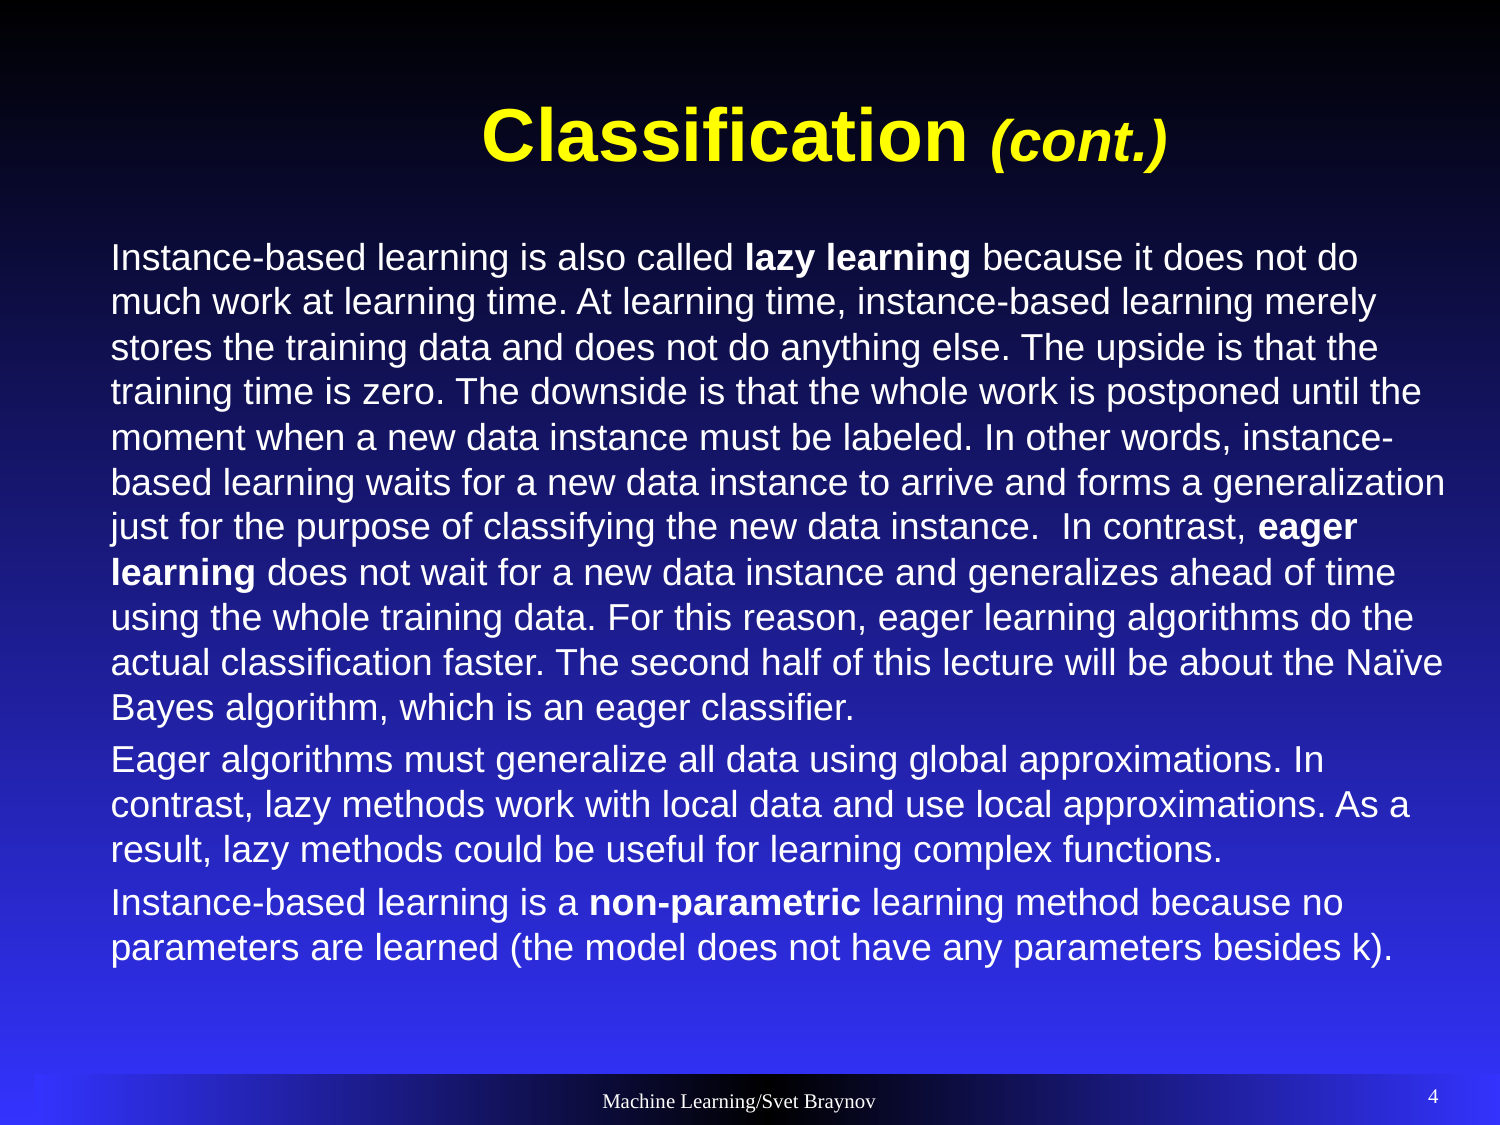

# Classification (cont.)
Instance-based learning is also called lazy learning because it does not do much work at learning time. At learning time, instance-based learning merely stores the training data and does not do anything else. The upside is that the training time is zero. The downside is that the whole work is postponed until the moment when a new data instance must be labeled. In other words, instance-based learning waits for a new data instance to arrive and forms a generalization just for the purpose of classifying the new data instance.  In contrast, eager learning does not wait for a new data instance and generalizes ahead of time using the whole training data. For this reason, eager learning algorithms do the actual classification faster. The second half of this lecture will be about the Naïve Bayes algorithm, which is an eager classifier.
Eager algorithms must generalize all data using global approximations. In contrast, lazy methods work with local data and use local approximations. As a result, lazy methods could be useful for learning complex functions.
Instance-based learning is a non-parametric learning method because no parameters are learned (the model does not have any parameters besides k).

4